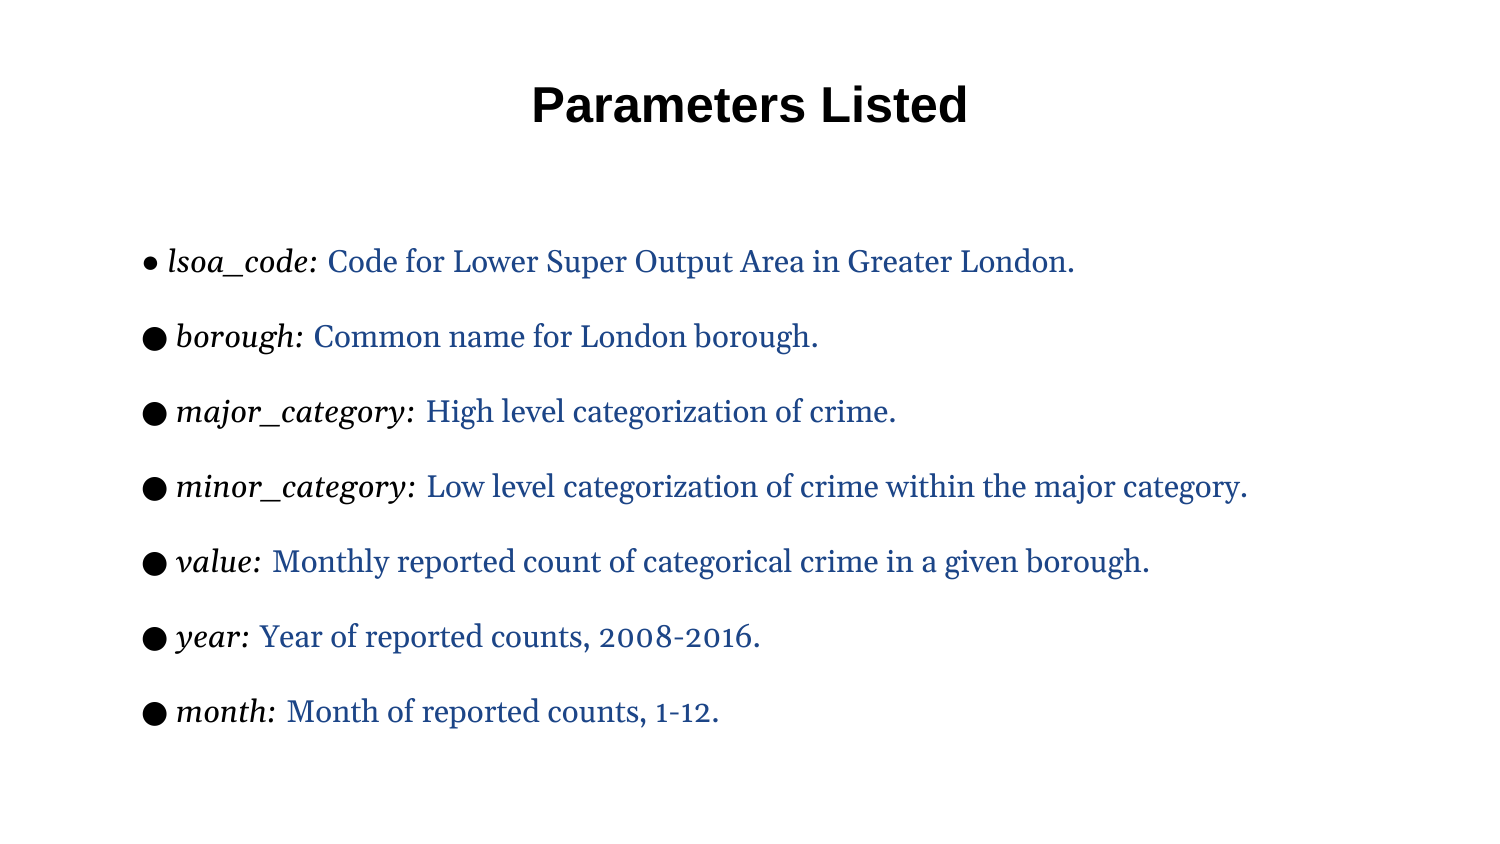

# Parameters Listed
● lsoa_code: Code for Lower Super Output Area in Greater London.
● borough: Common name for London borough.
● major_category: High level categorization of crime.
● minor_category: Low level categorization of crime within the major category.
● value: Monthly reported count of categorical crime in a given borough.
● year: Year of reported counts, 2008-2016.
● month: Month of reported counts, 1-12.